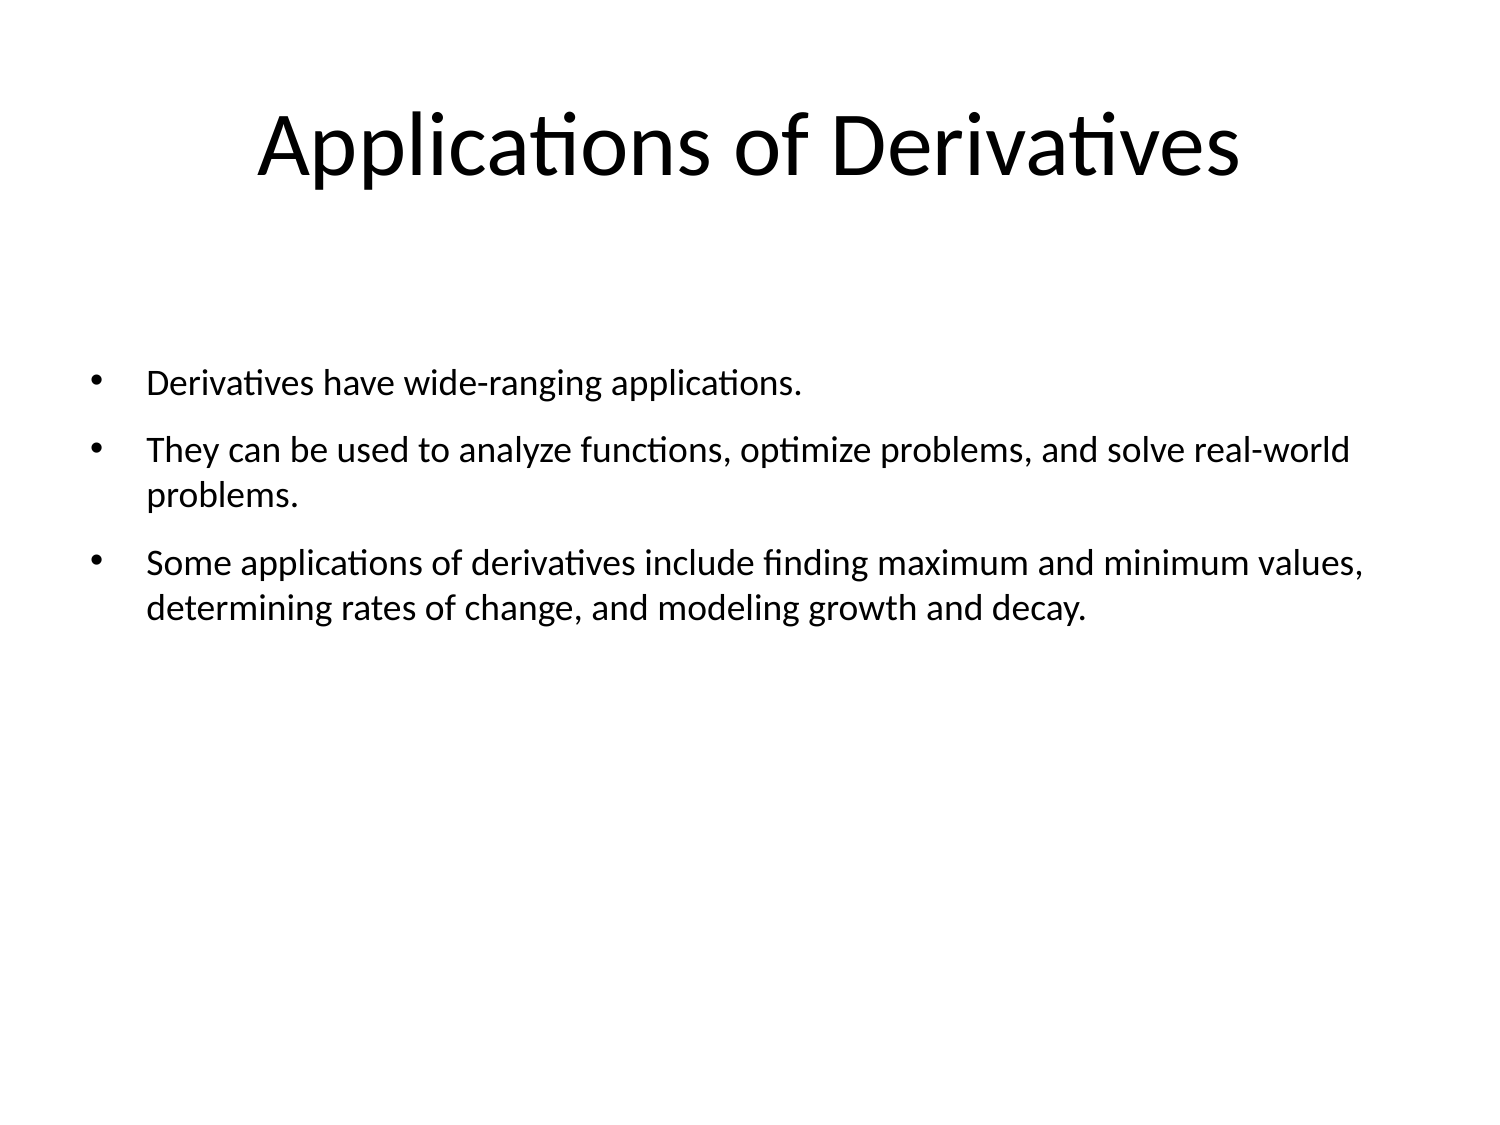

# Applications of Derivatives

Derivatives have wide-ranging applications.
They can be used to analyze functions, optimize problems, and solve real-world problems.
Some applications of derivatives include finding maximum and minimum values, determining rates of change, and modeling growth and decay.